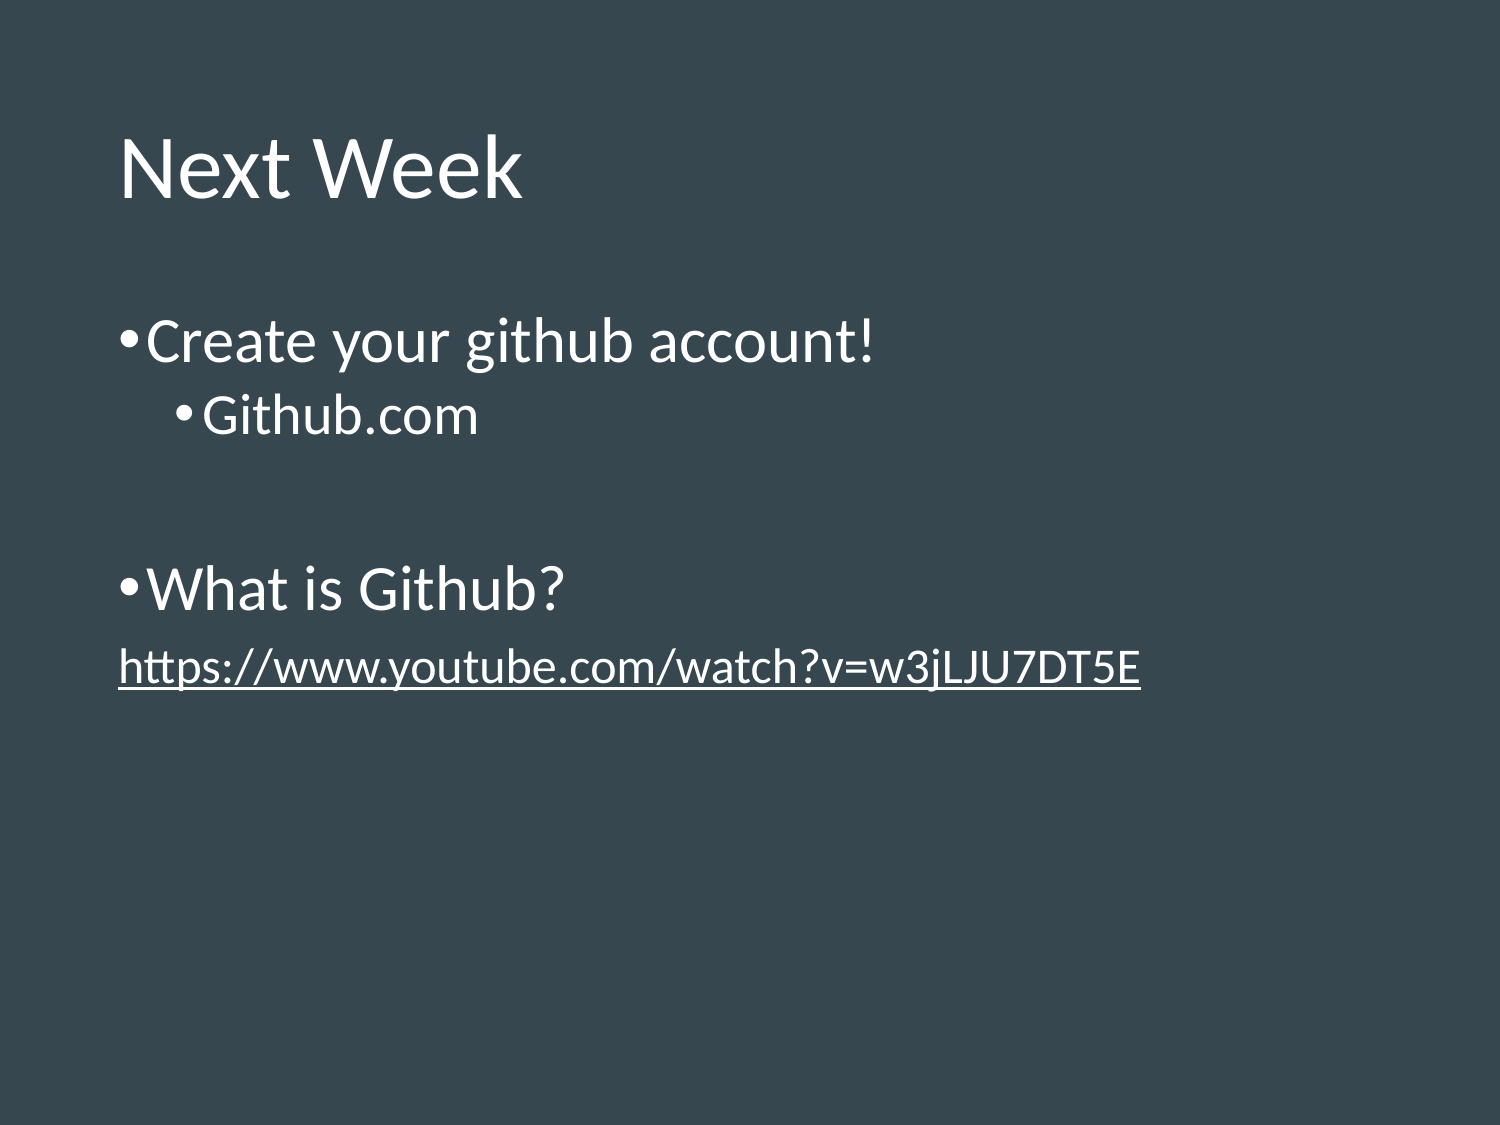

# Next Week
Create your github account!
Github.com

What is Github?
https://www.youtube.com/watch?v=w3jLJU7DT5E